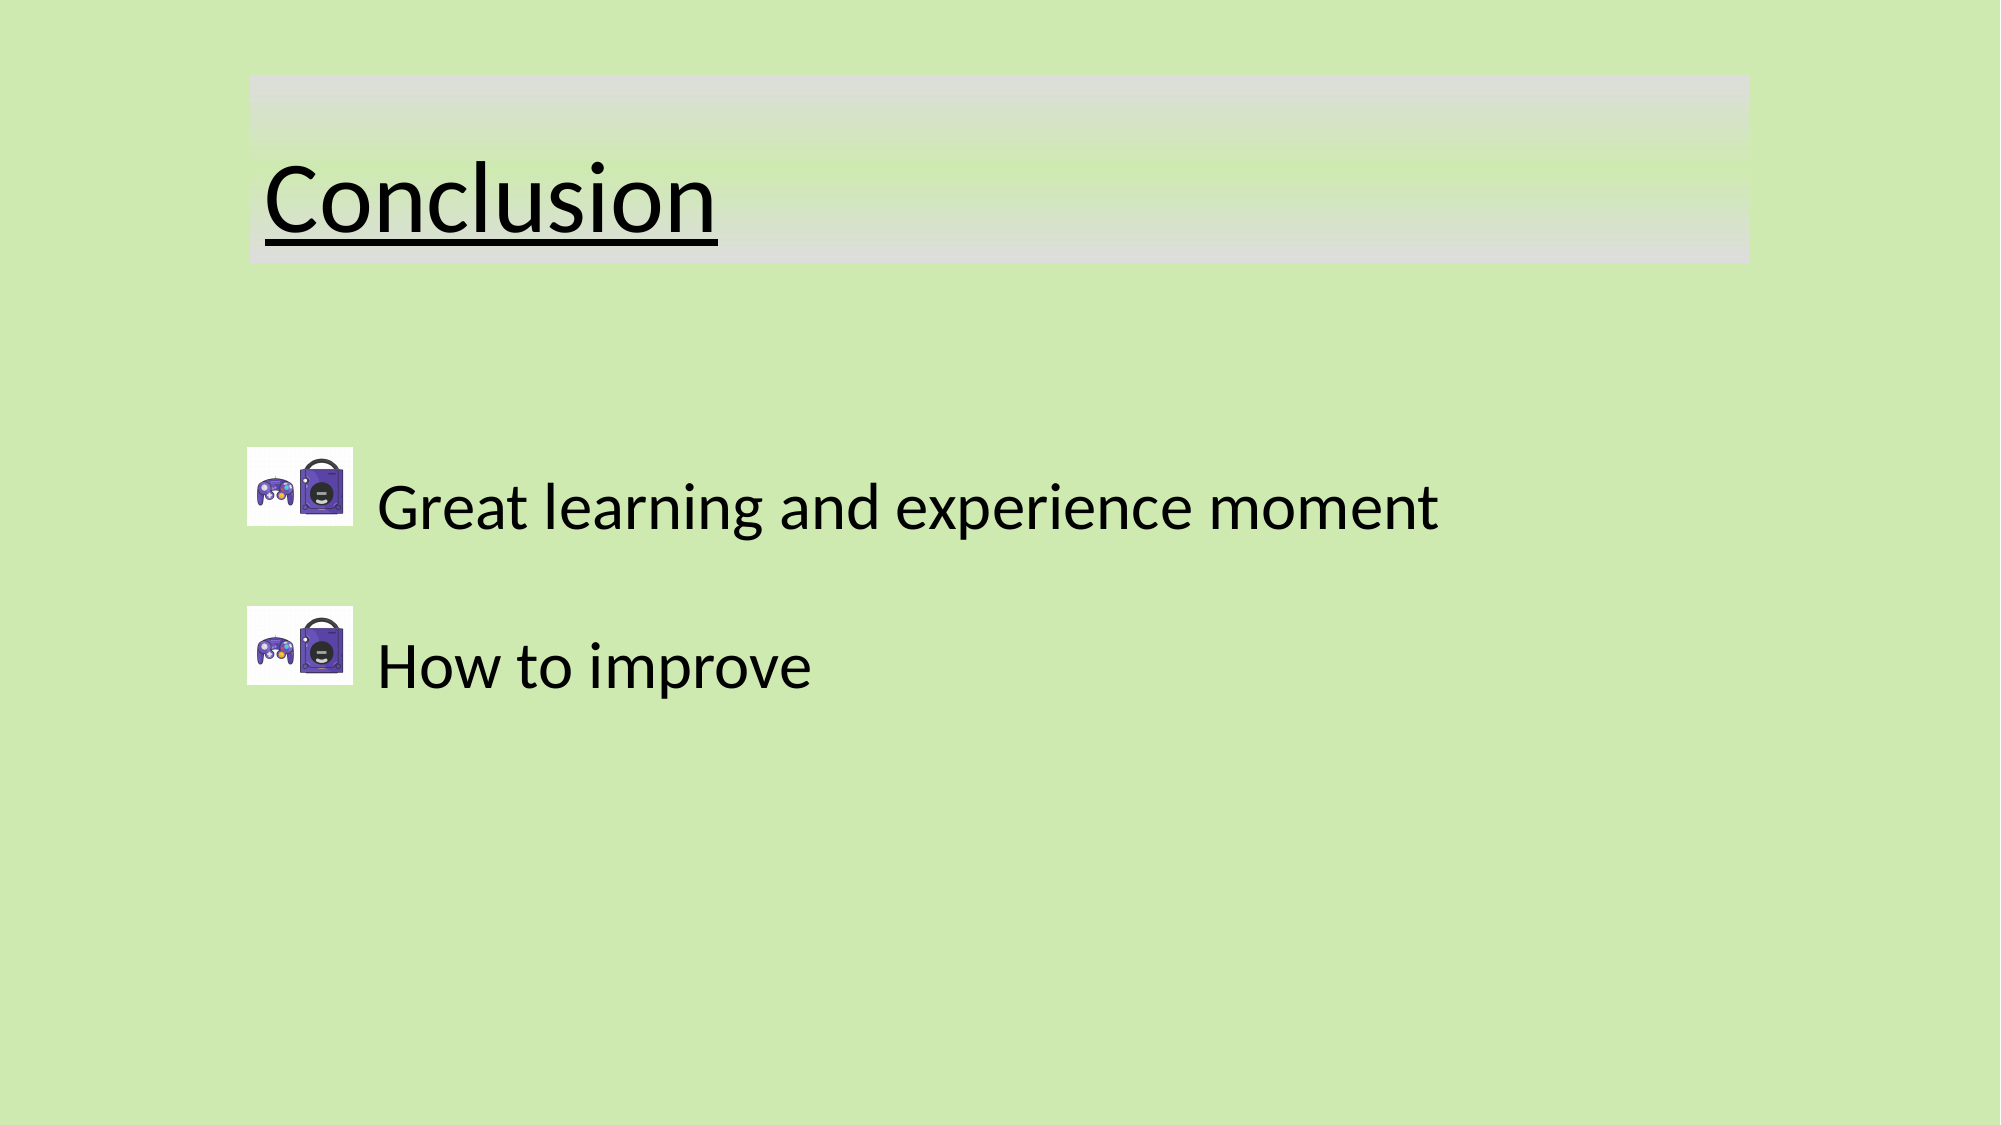

# Conclusion
 Great learning and experience moment
 How to improve